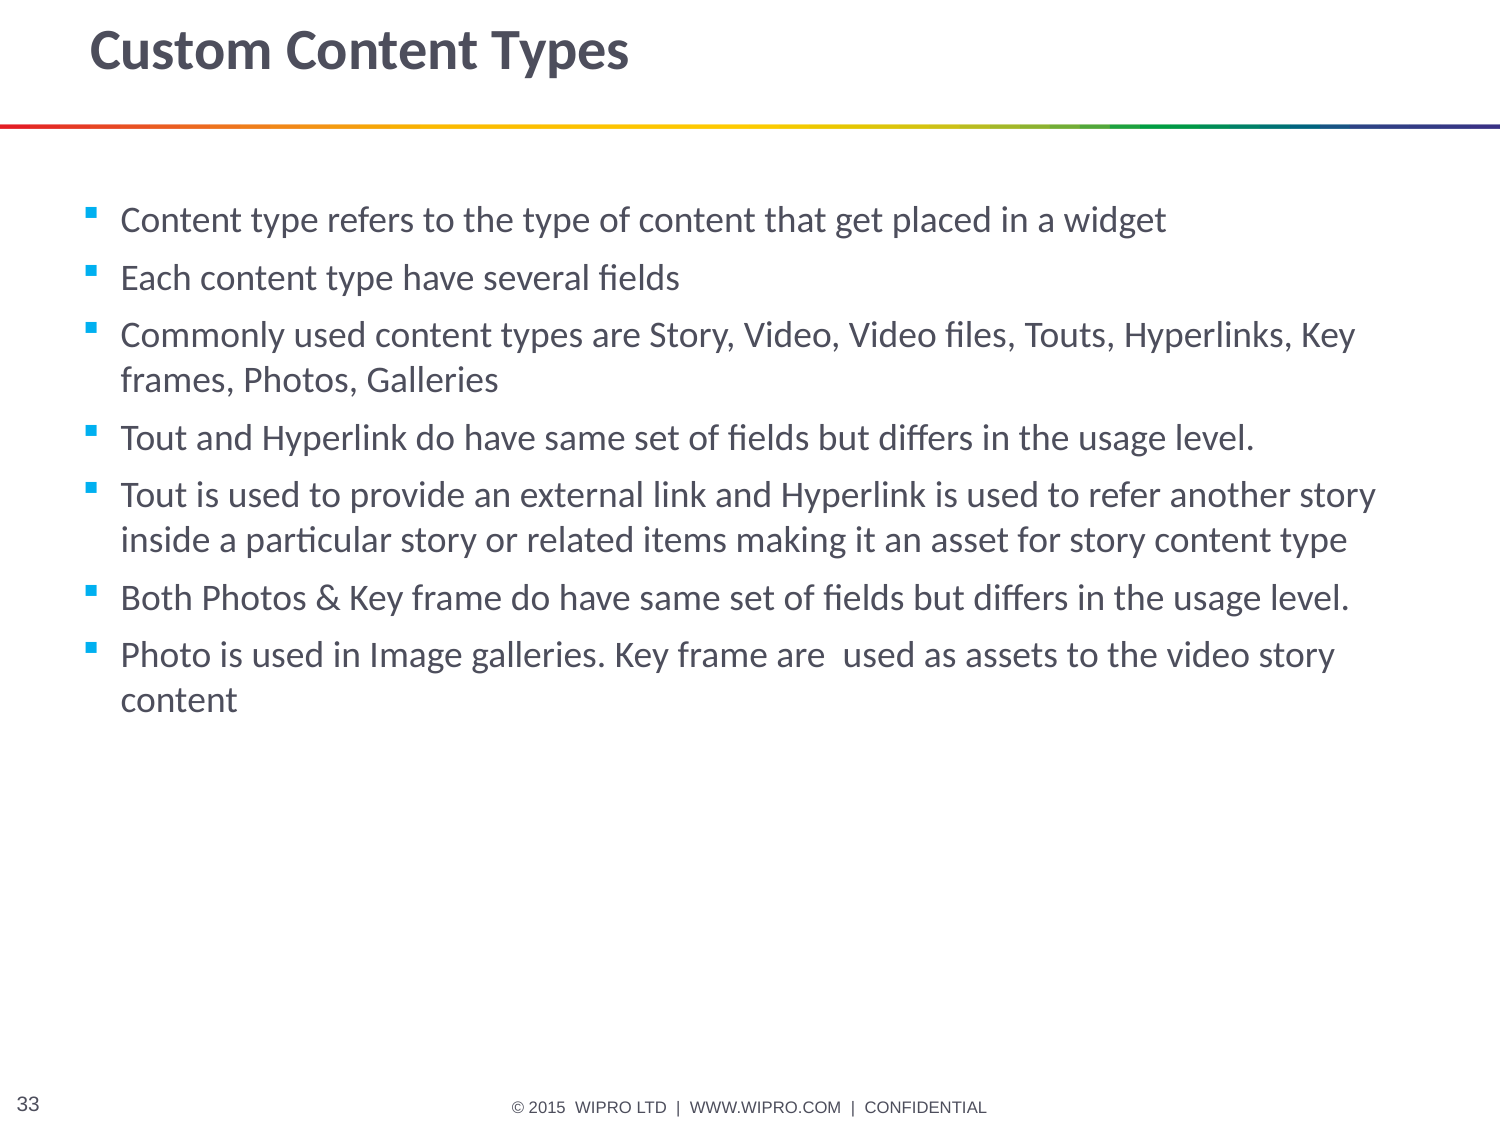

# Custom Content Types
Content type refers to the type of content that get placed in a widget
Each content type have several fields
Commonly used content types are Story, Video, Video files, Touts, Hyperlinks, Key frames, Photos, Galleries
Tout and Hyperlink do have same set of fields but differs in the usage level.
Tout is used to provide an external link and Hyperlink is used to refer another story inside a particular story or related items making it an asset for story content type
Both Photos & Key frame do have same set of fields but differs in the usage level.
Photo is used in Image galleries. Key frame are  used as assets to the video story content